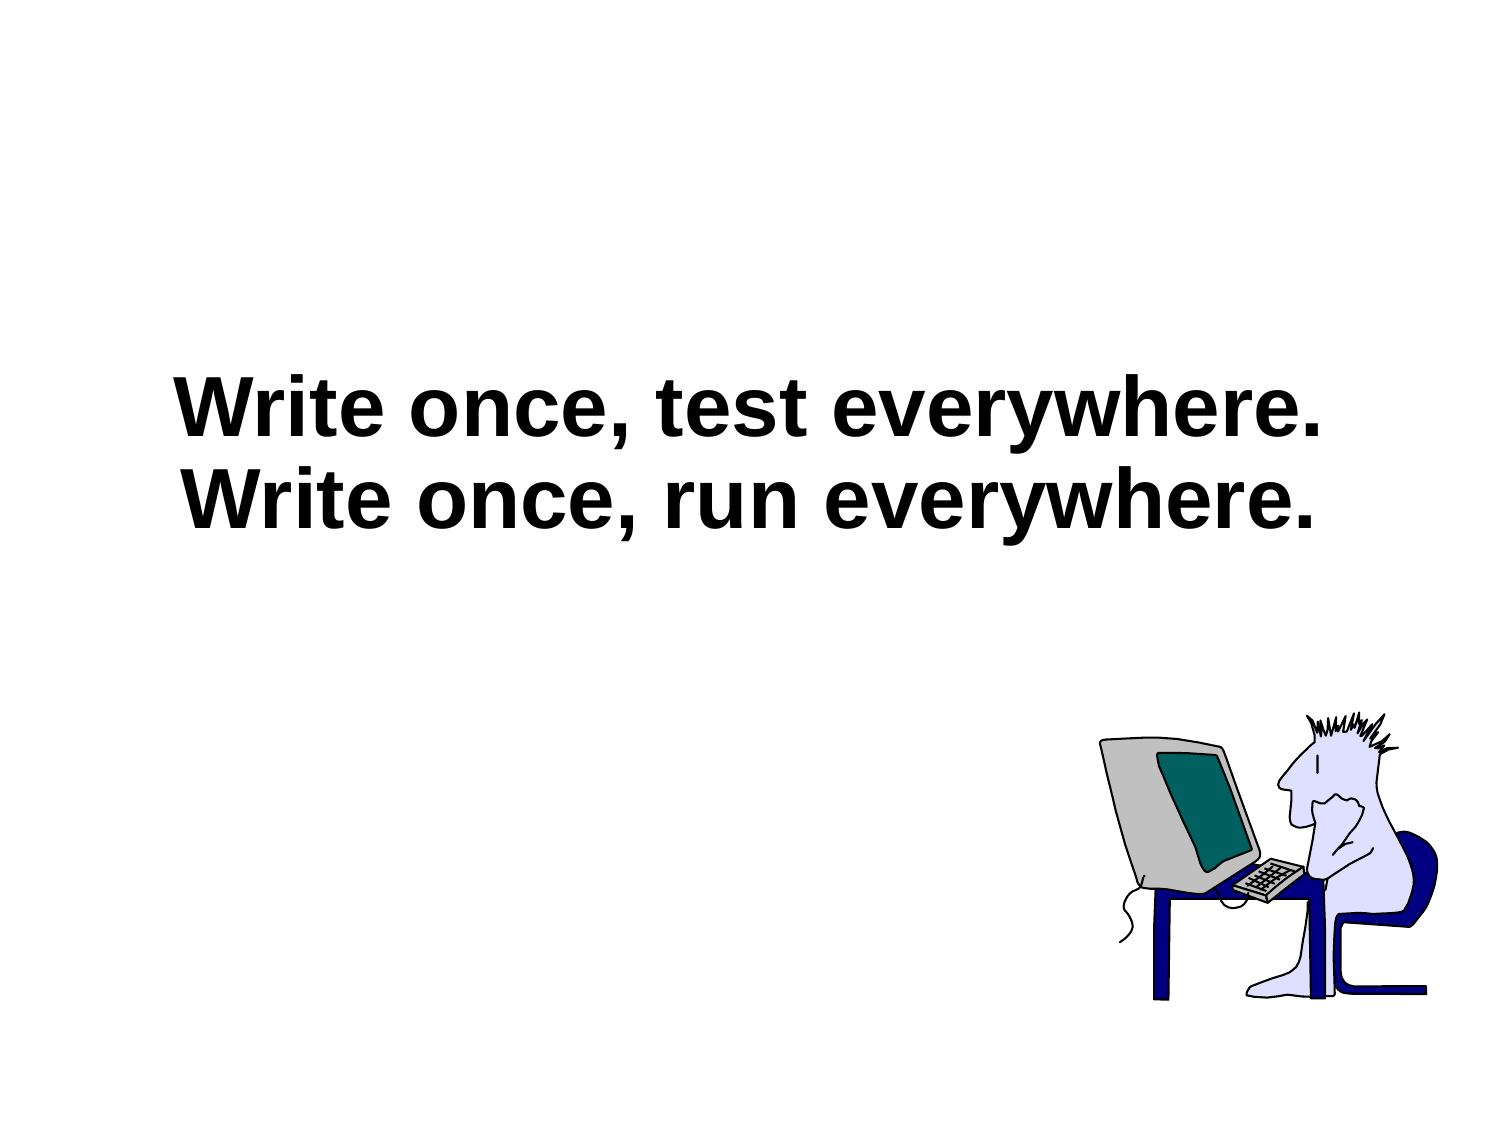

# Write once, test everywhere. Write once, run everywhere.